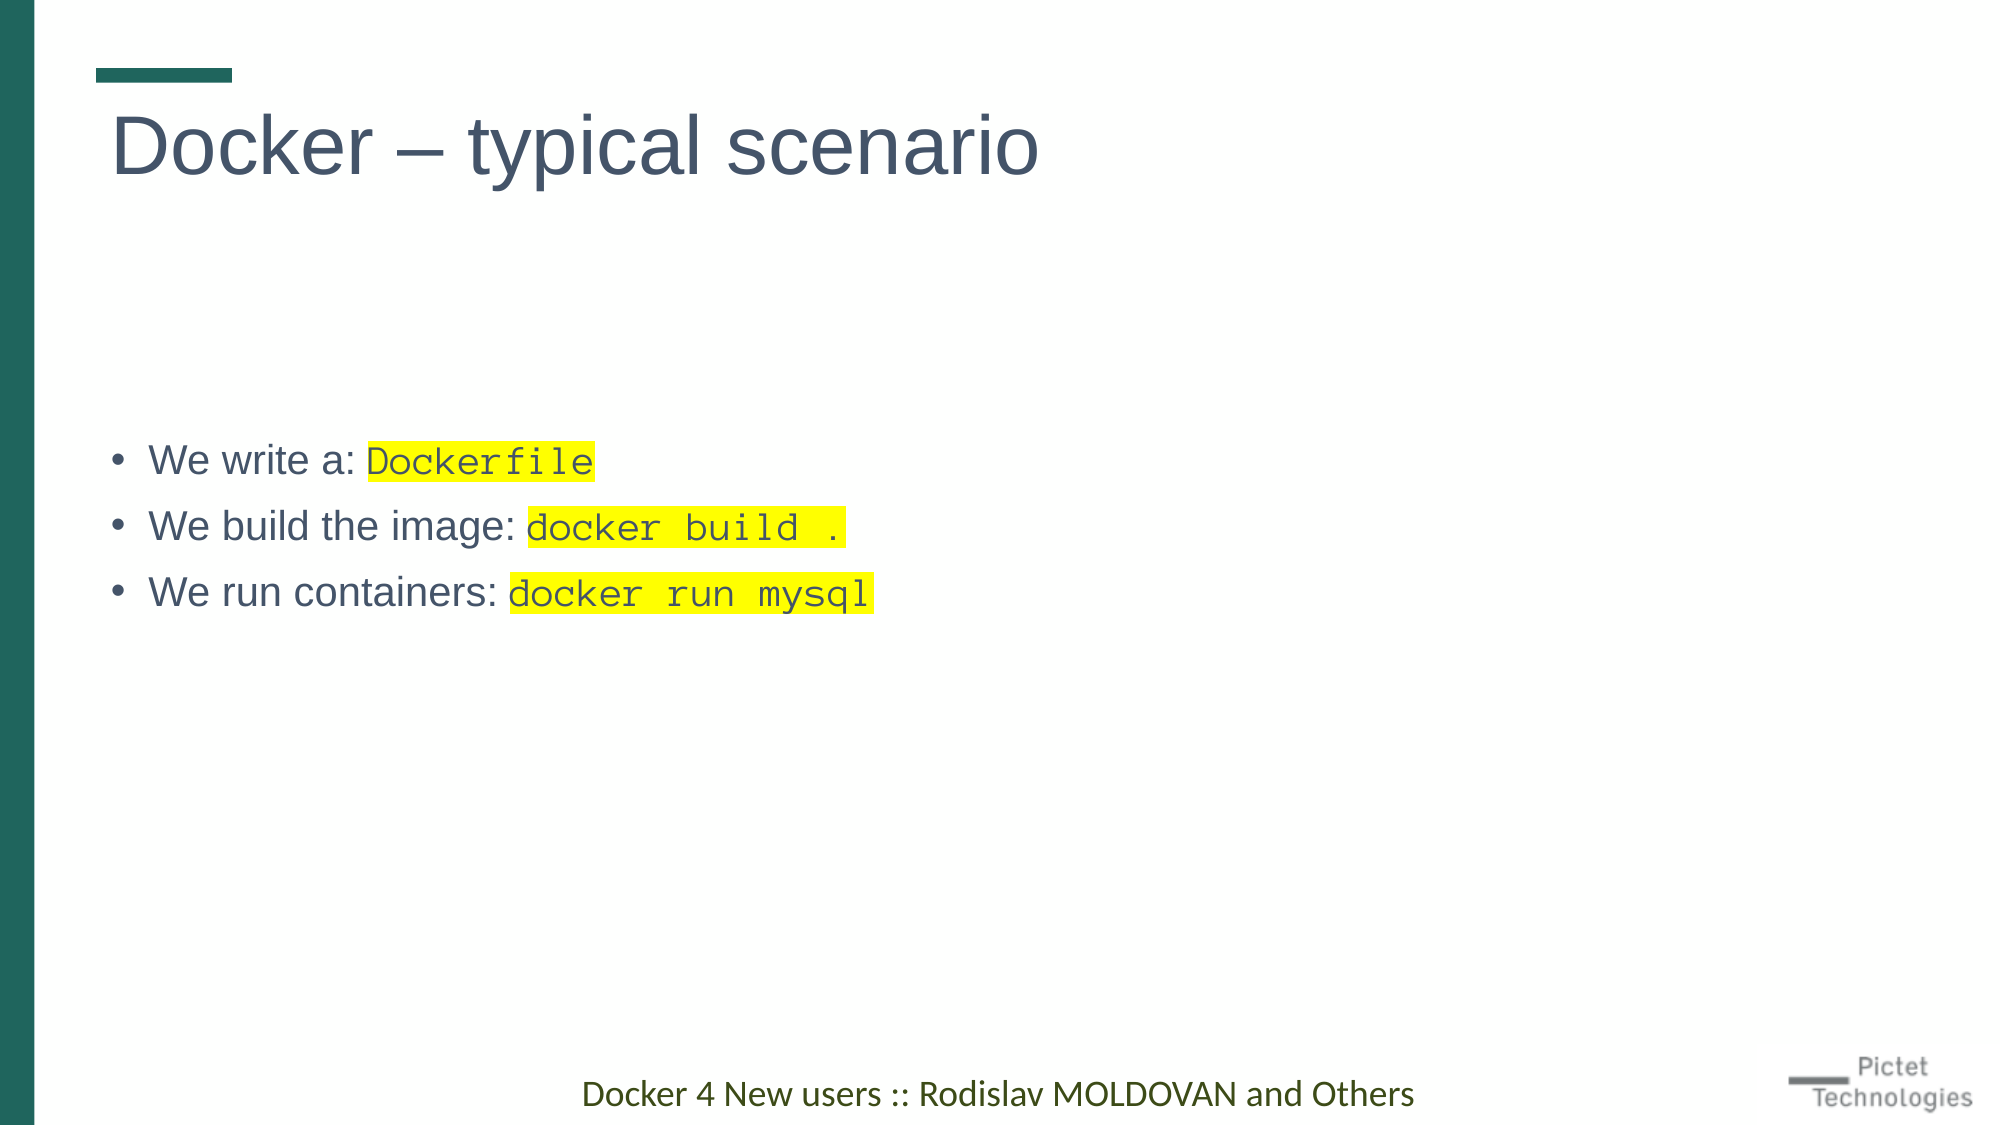

# Docker – typical scenario
We write a: Dockerfile
We build the image: docker build .
We run containers: docker run mysql
Docker 4 New users :: Rodislav MOLDOVAN and Others